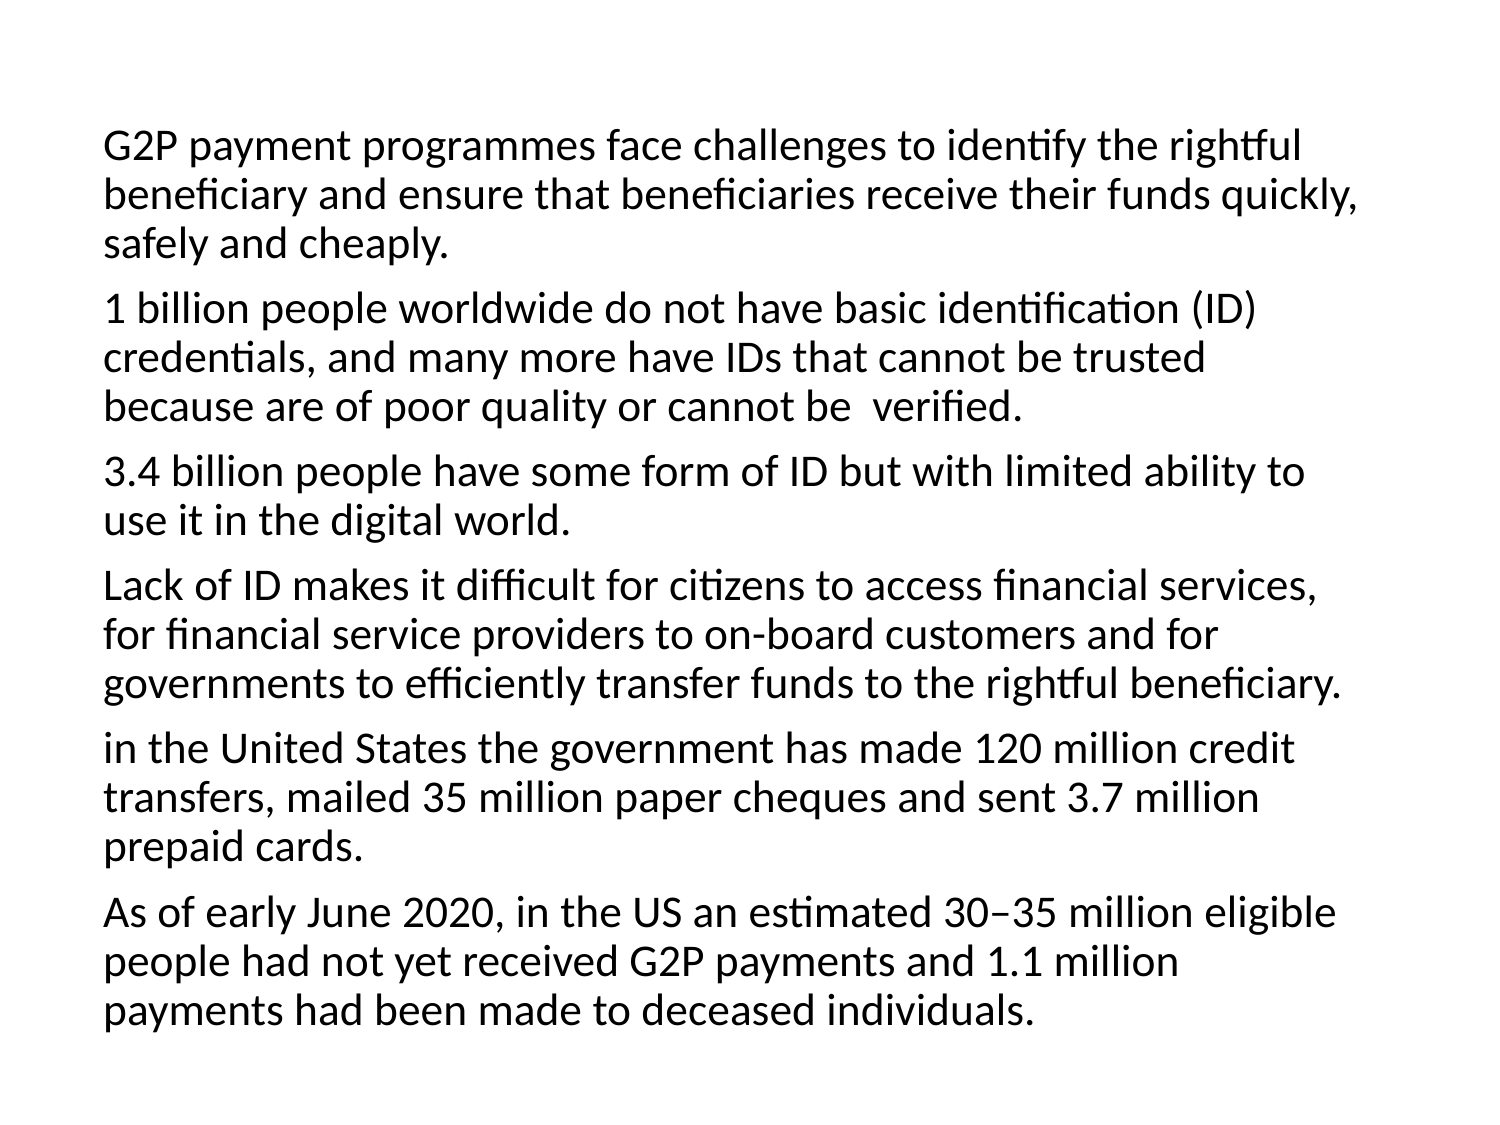

G2P payment programmes face challenges to identify the rightful beneficiary and ensure that beneficiaries receive their funds quickly, safely and cheaply.
1 billion people worldwide do not have basic identification (ID) credentials, and many more have IDs that cannot be trusted because are of poor quality or cannot be  verified.
3.4 billion people have some form of ID but with limited ability to use it in the digital world.
Lack of ID makes it difficult for citizens to access financial services, for financial service providers to on-board customers and for governments to efficiently transfer funds to the rightful beneficiary.
in the United States the government has made 120 million credit transfers, mailed 35 million paper cheques and sent 3.7 million prepaid cards.
As of early June 2020, in the US an estimated 30–35 million eligible people had not yet received G2P payments and 1.1 million payments had been made to deceased individuals.